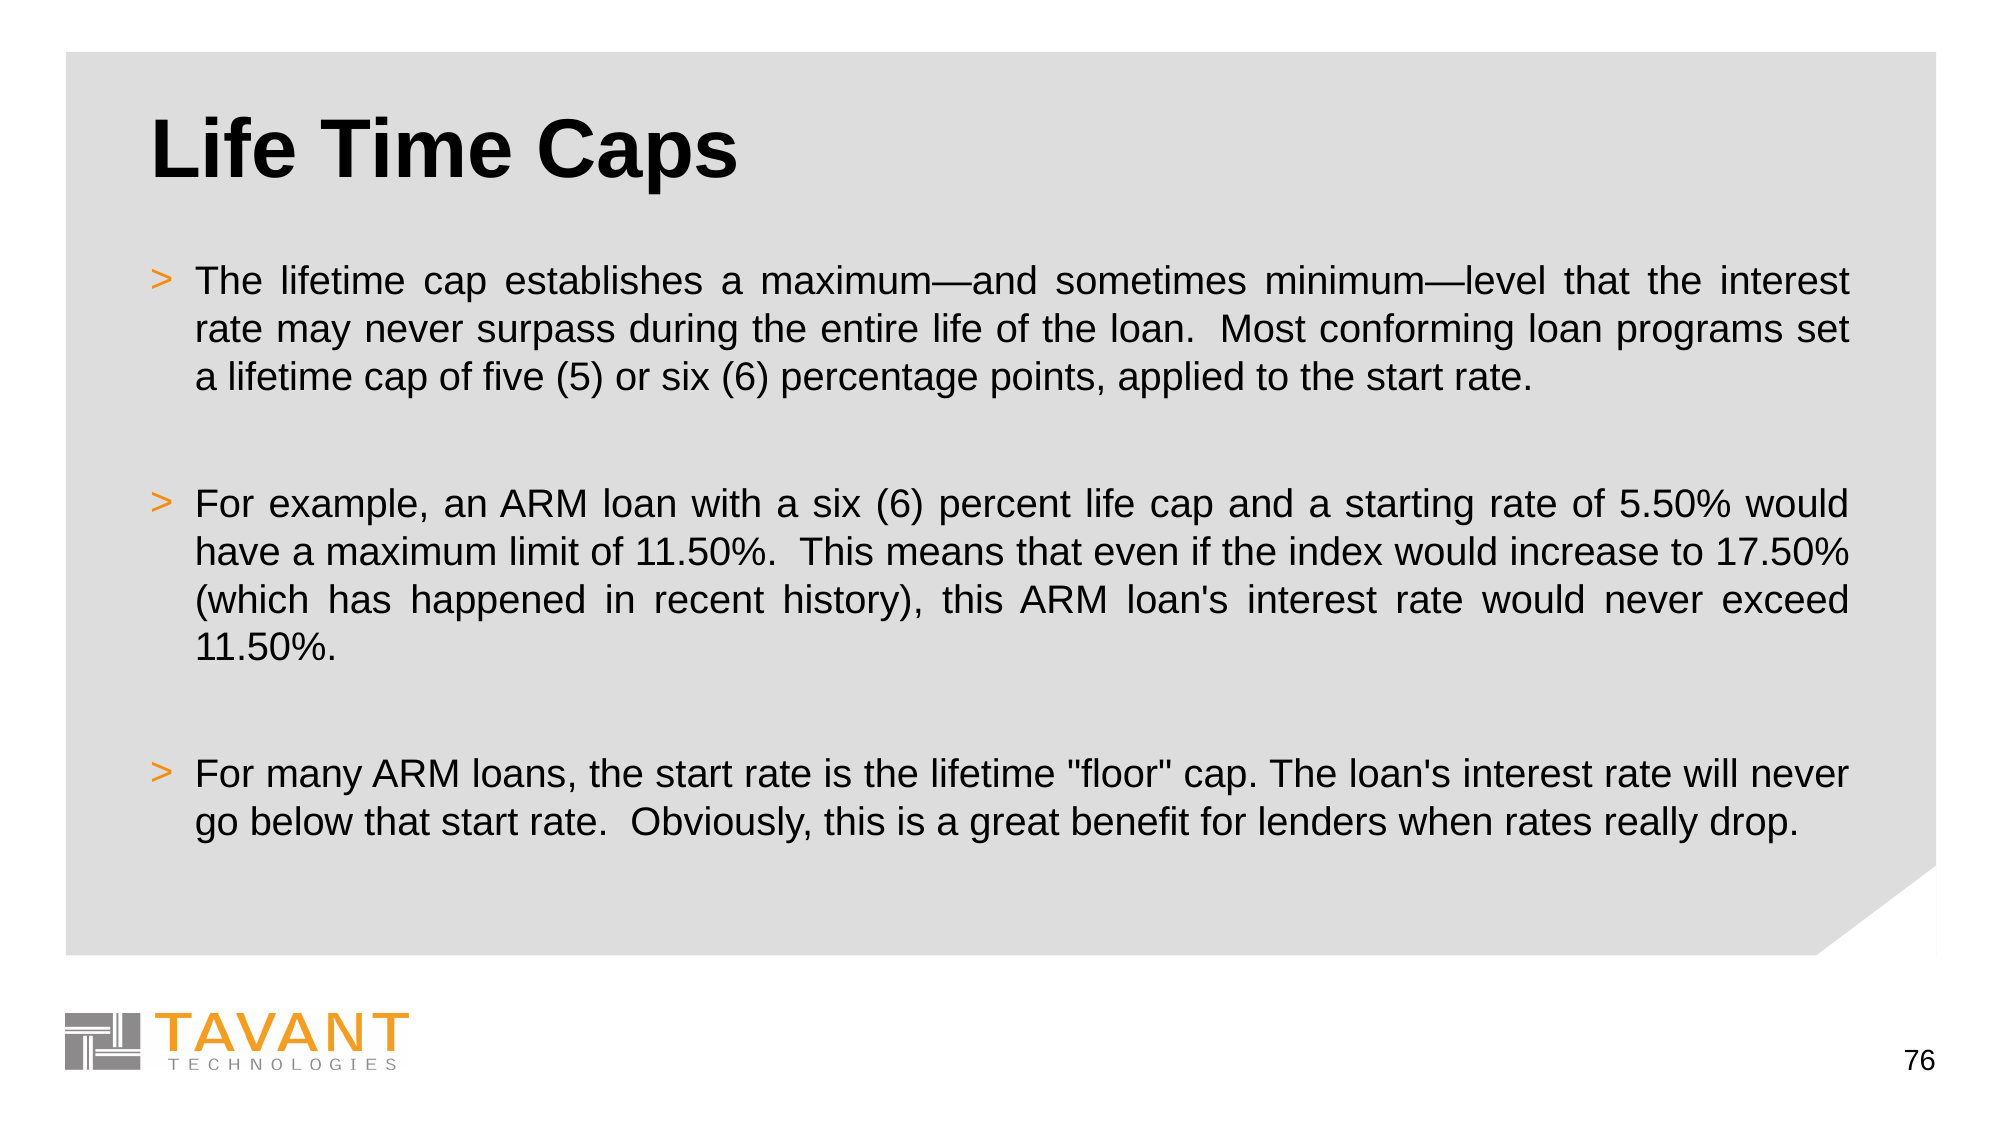

# Life Time Caps
The lifetime cap establishes a maximum—and sometimes minimum—level that the interest rate may never surpass during the entire life of the loan.  Most conforming loan programs set a lifetime cap of five (5) or six (6) percentage points, applied to the start rate.

For example, an ARM loan with a six (6) percent life cap and a starting rate of 5.50% would have a maximum limit of 11.50%.  This means that even if the index would increase to 17.50% (which has happened in recent history), this ARM loan's interest rate would never exceed 11.50%.

For many ARM loans, the start rate is the lifetime "floor" cap. The loan's interest rate will never go below that start rate.  Obviously, this is a great benefit for lenders when rates really drop.
76